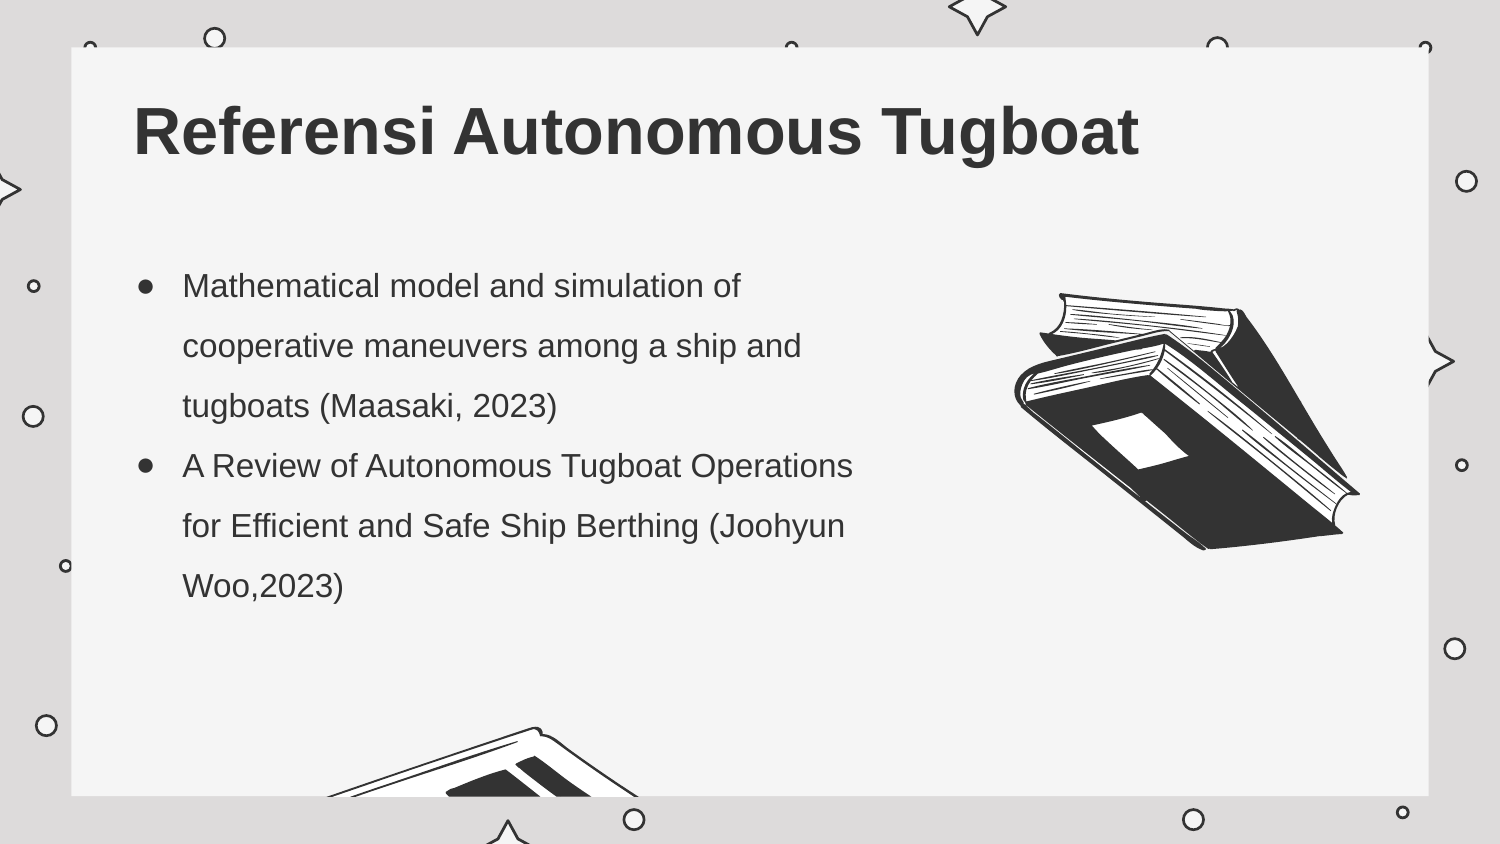

# Referensi Autonomous Tugboat
Mathematical model and simulation of cooperative maneuvers among a ship and tugboats (Maasaki, 2023)
A Review of Autonomous Tugboat Operations for Efficient and Safe Ship Berthing (Joohyun Woo,2023)